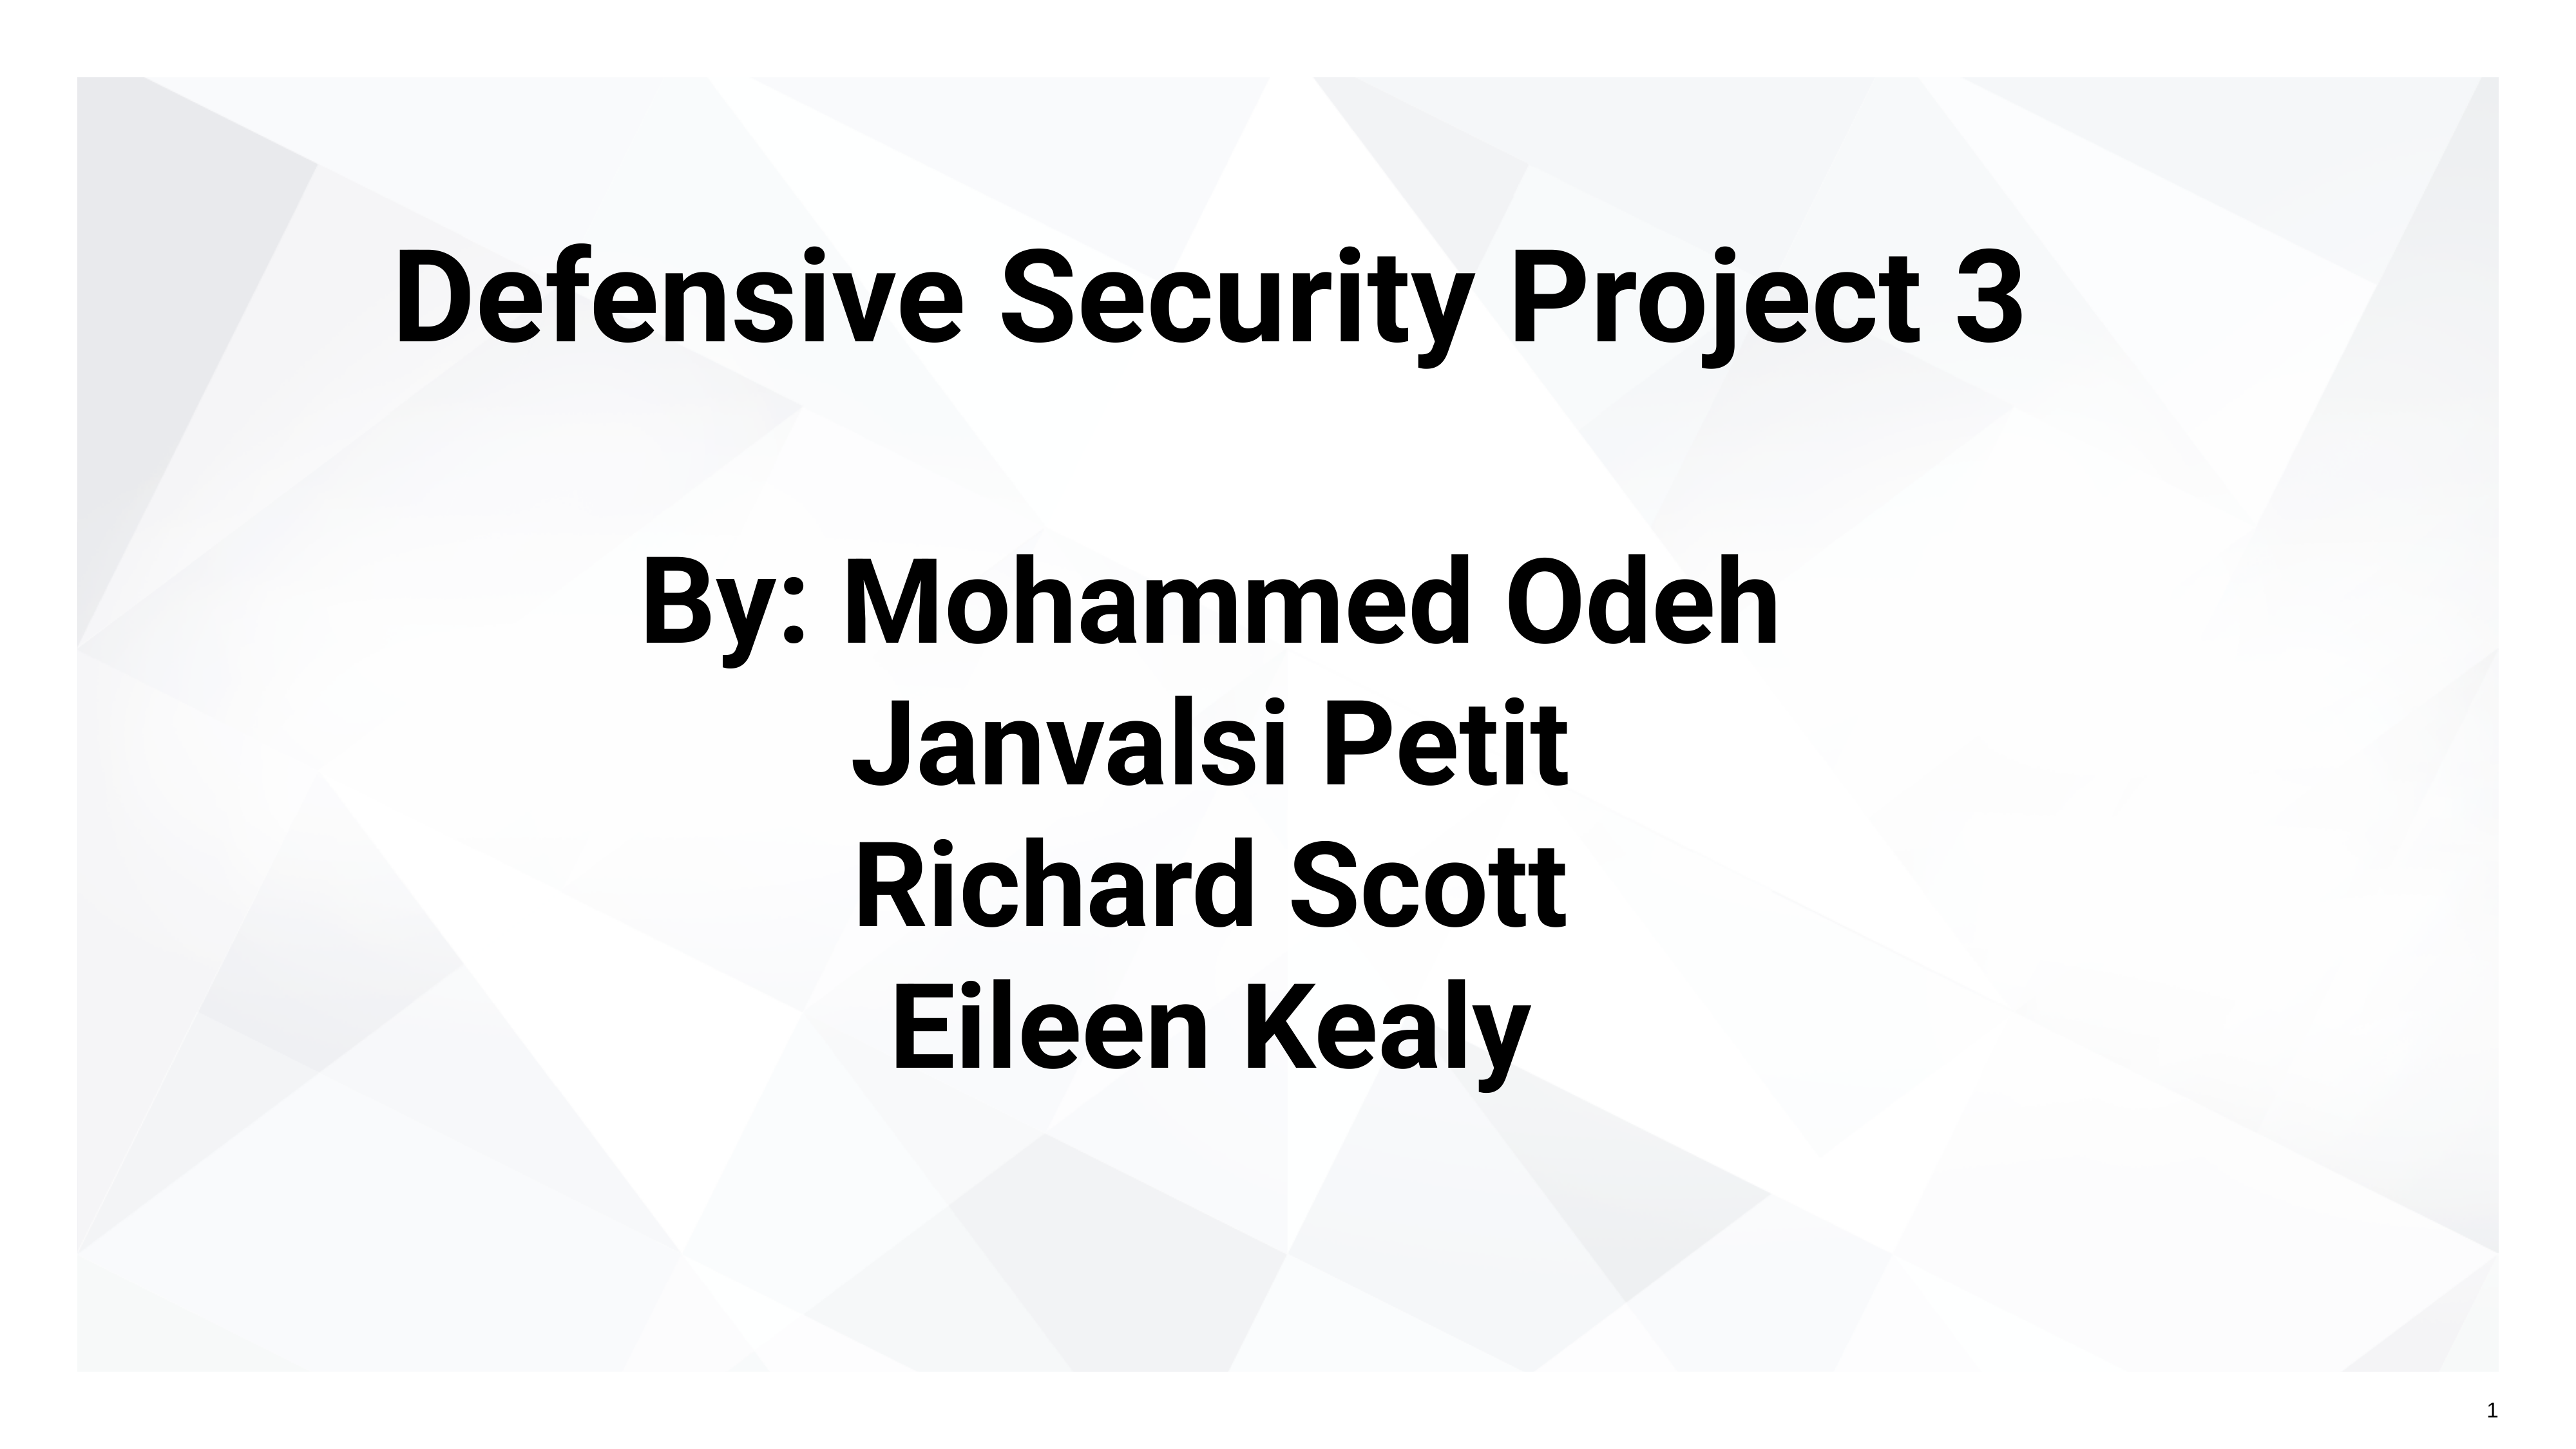

# Defensive Security Project 3

By: Mohammed Odeh
Janvalsi Petit
Richard Scott
Eileen Kealy

1